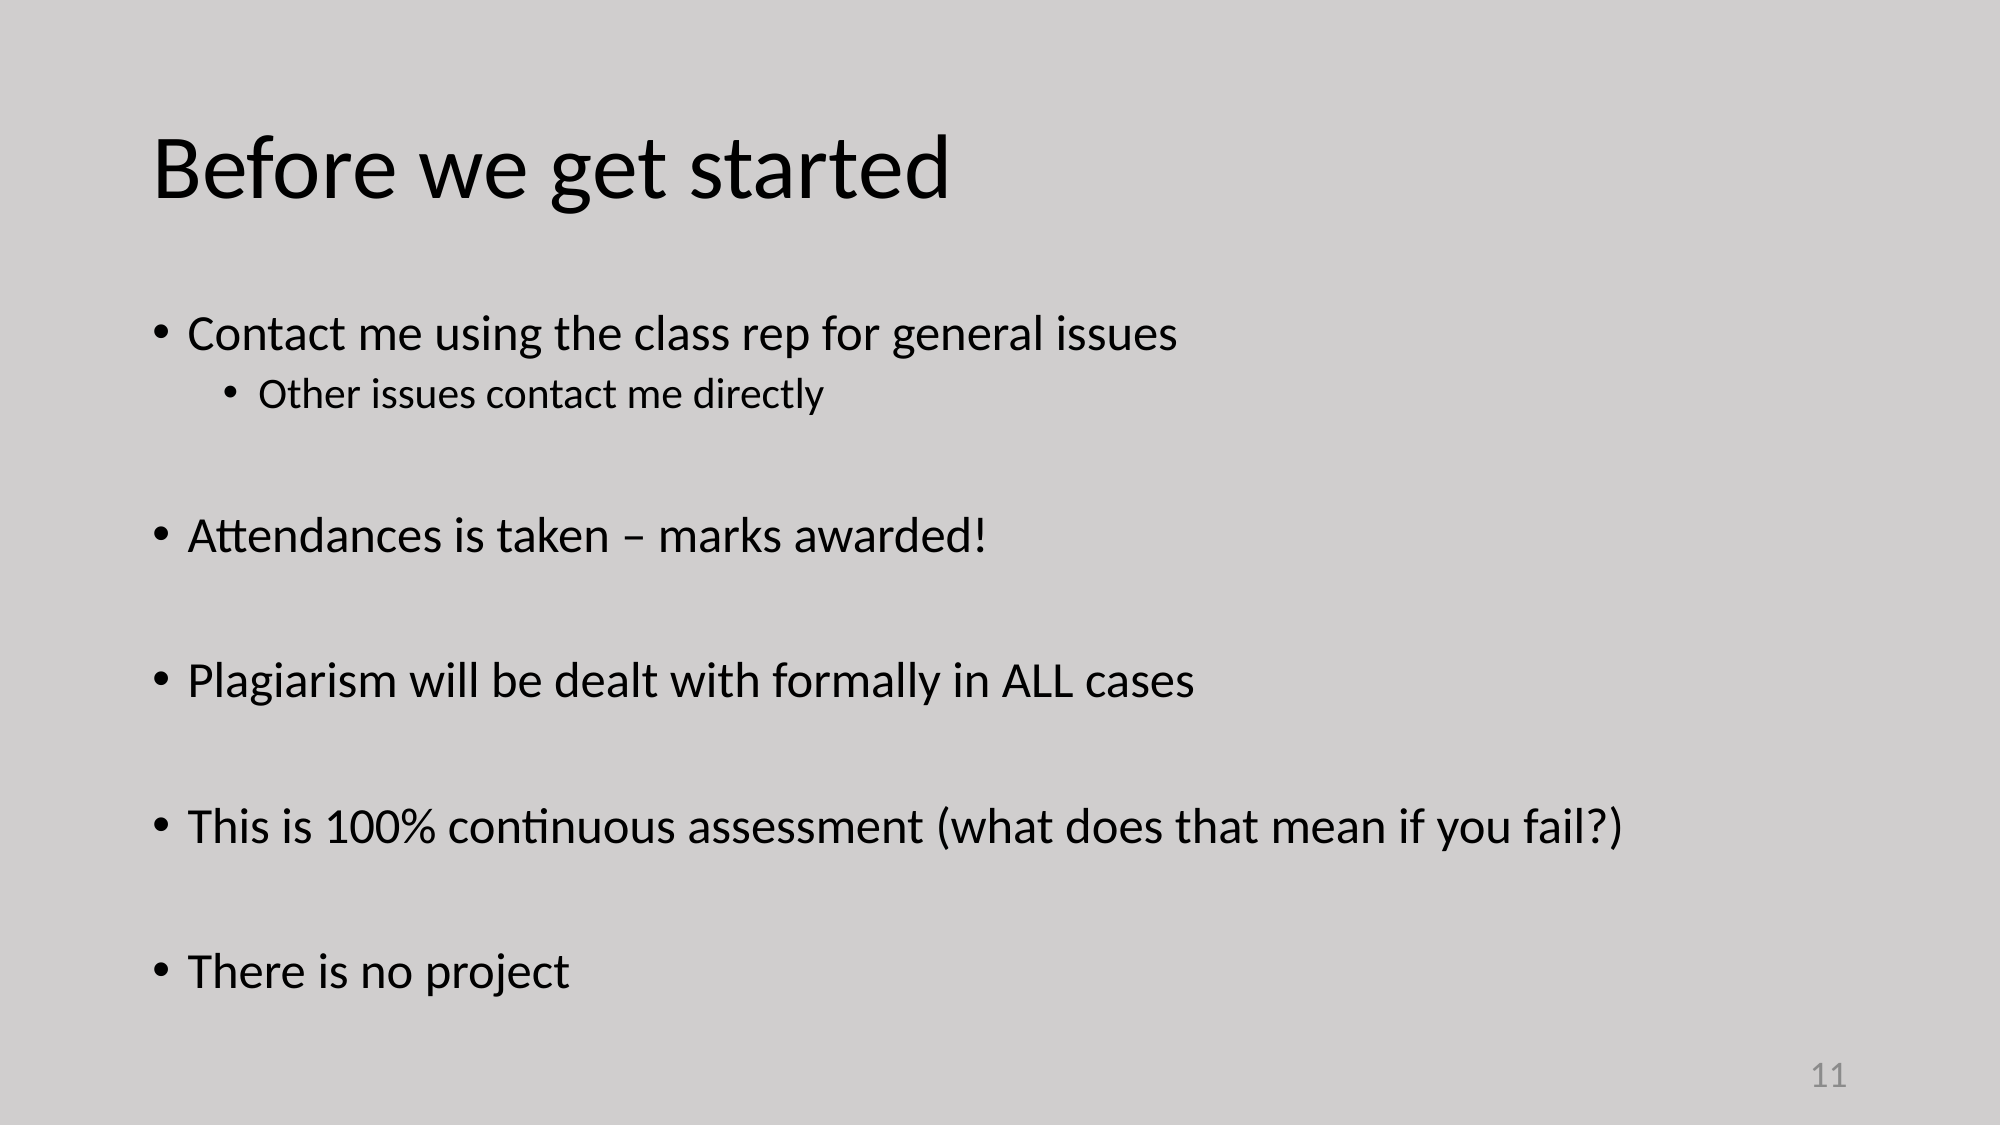

# Before we get started
Contact me using the class rep for general issues
Other issues contact me directly

Attendances is taken – marks awarded!

Plagiarism will be dealt with formally in ALL cases

This is 100% continuous assessment (what does that mean if you fail?)

There is no project

11